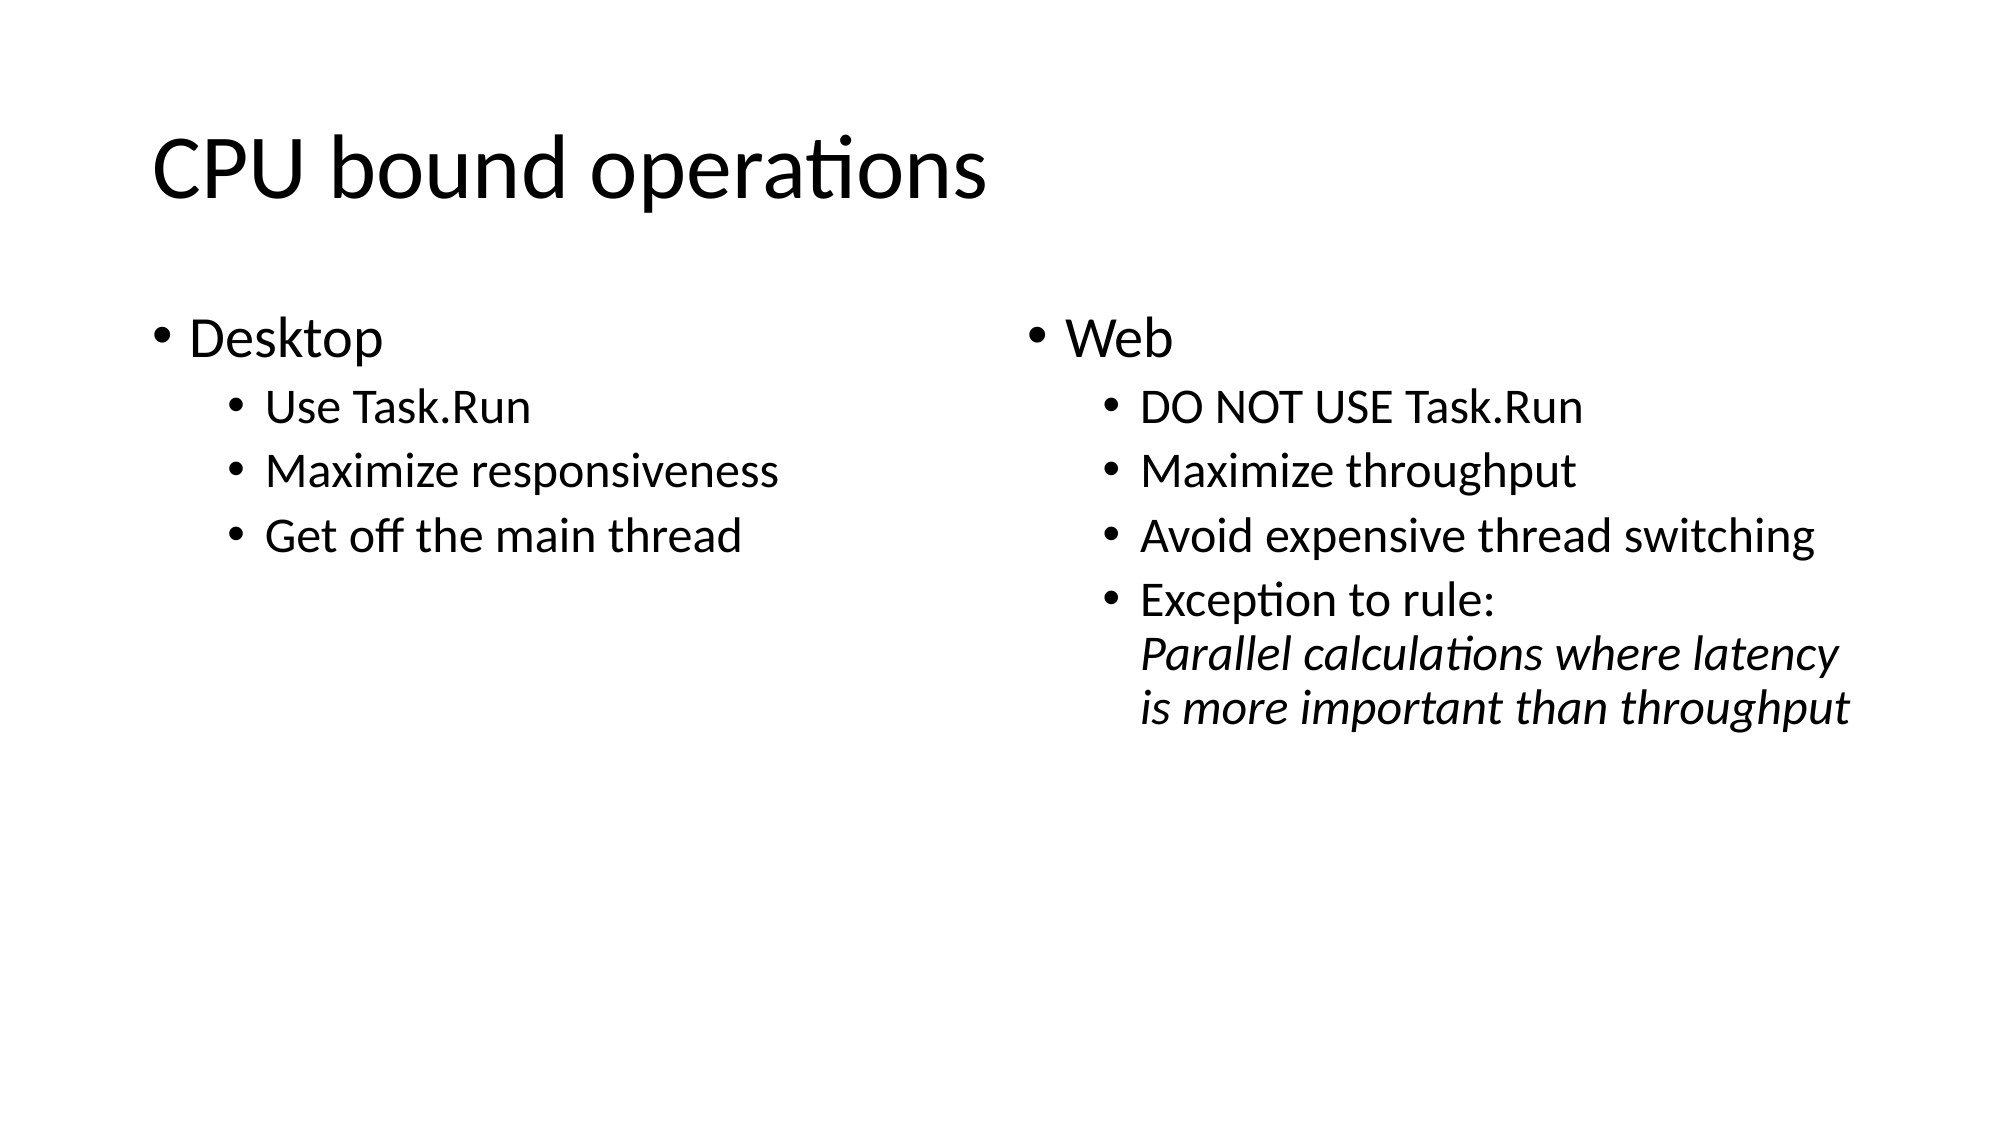

# CPU bound operations
Desktop
Use Task.Run
Maximize responsiveness
Get off the main thread
Web
DO NOT USE Task.Run
Maximize throughput
Avoid expensive thread switching
Exception to rule:
Parallel calculations where latency is more important than throughput